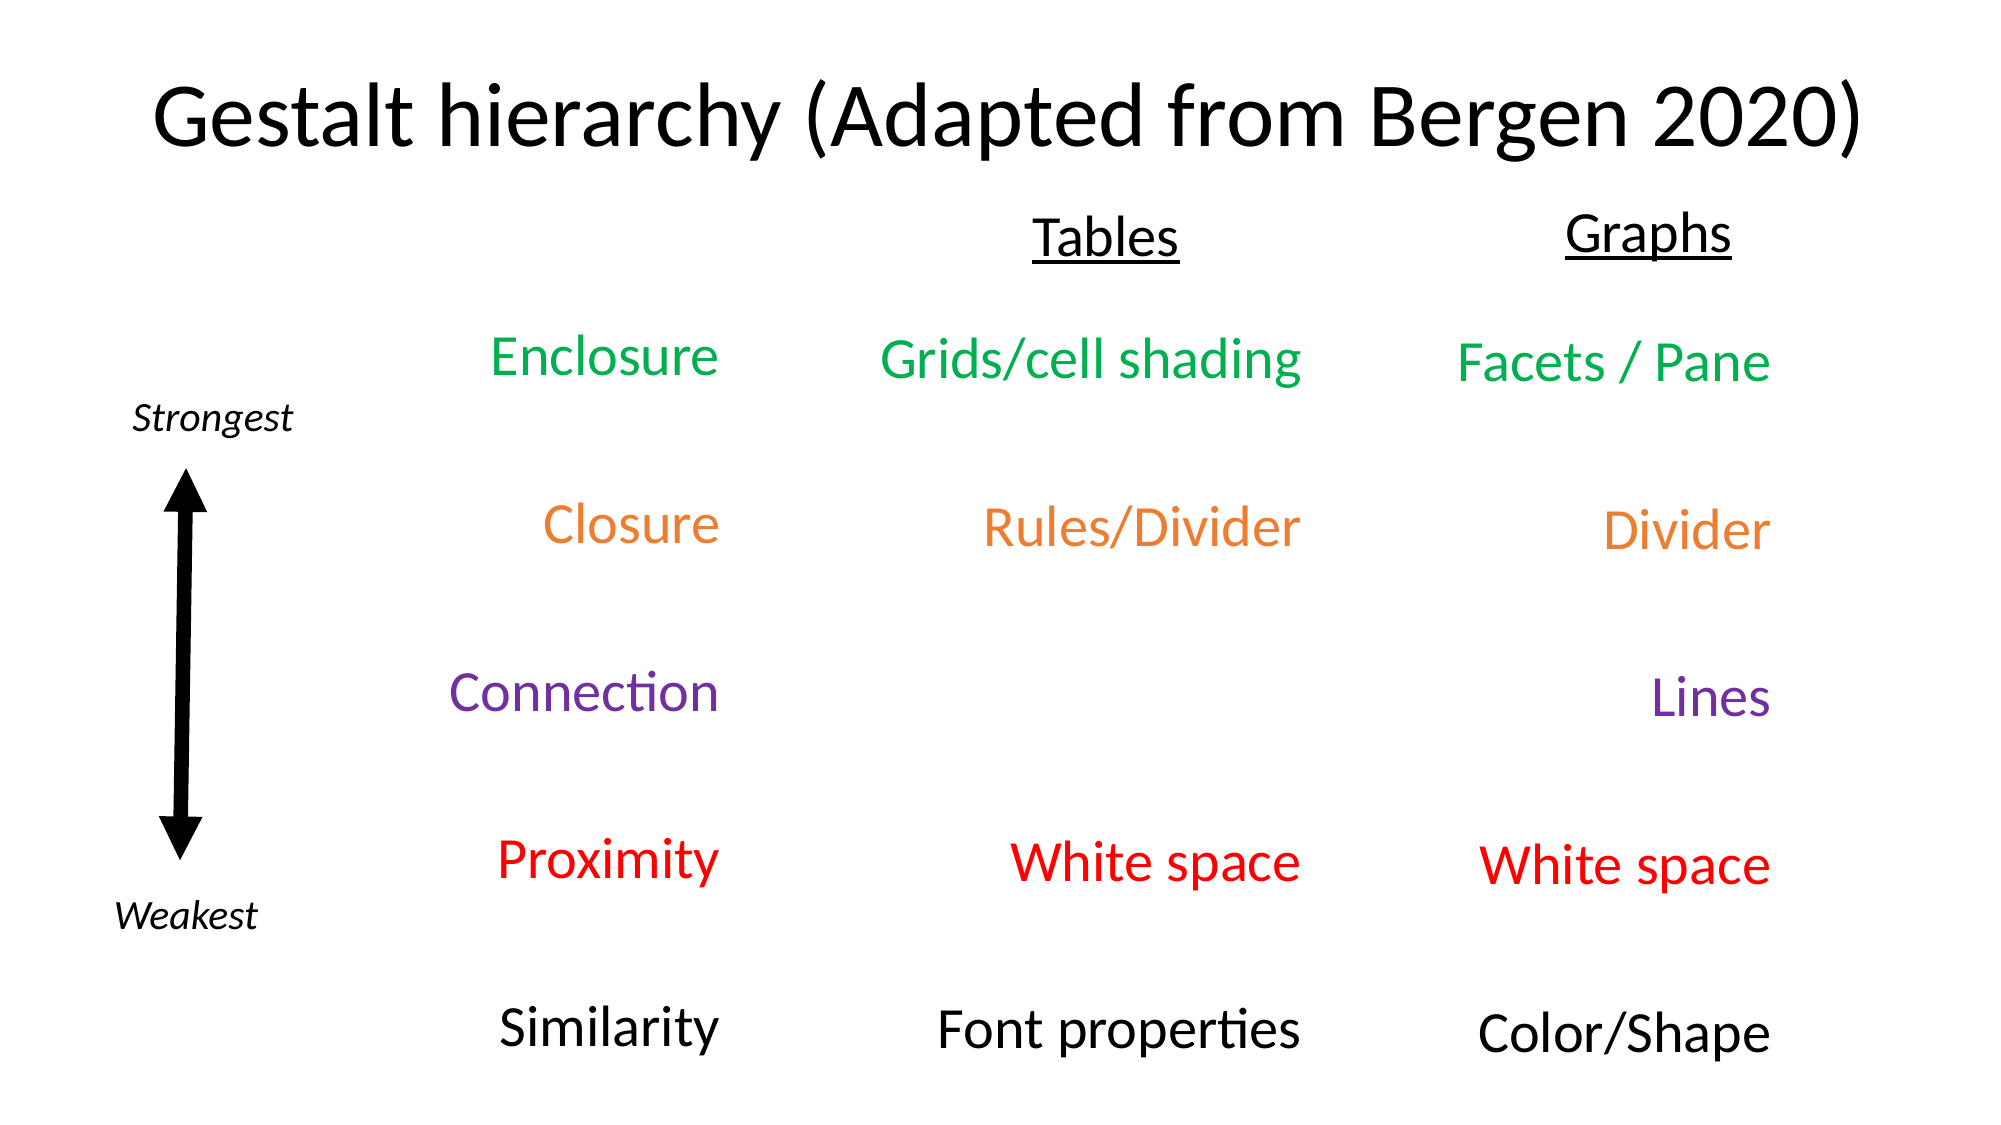

Gestalt hierarchy (Adapted from Bergen 2020)
Graphs
Tables

Enclosure

Closure

Connection

Proximity

Similarity

Grids/cell shading

Rules/Divider

White space

Font properties

Facets / Pane

Divider

Lines

White space

Color/Shape

Strongest
Weakest